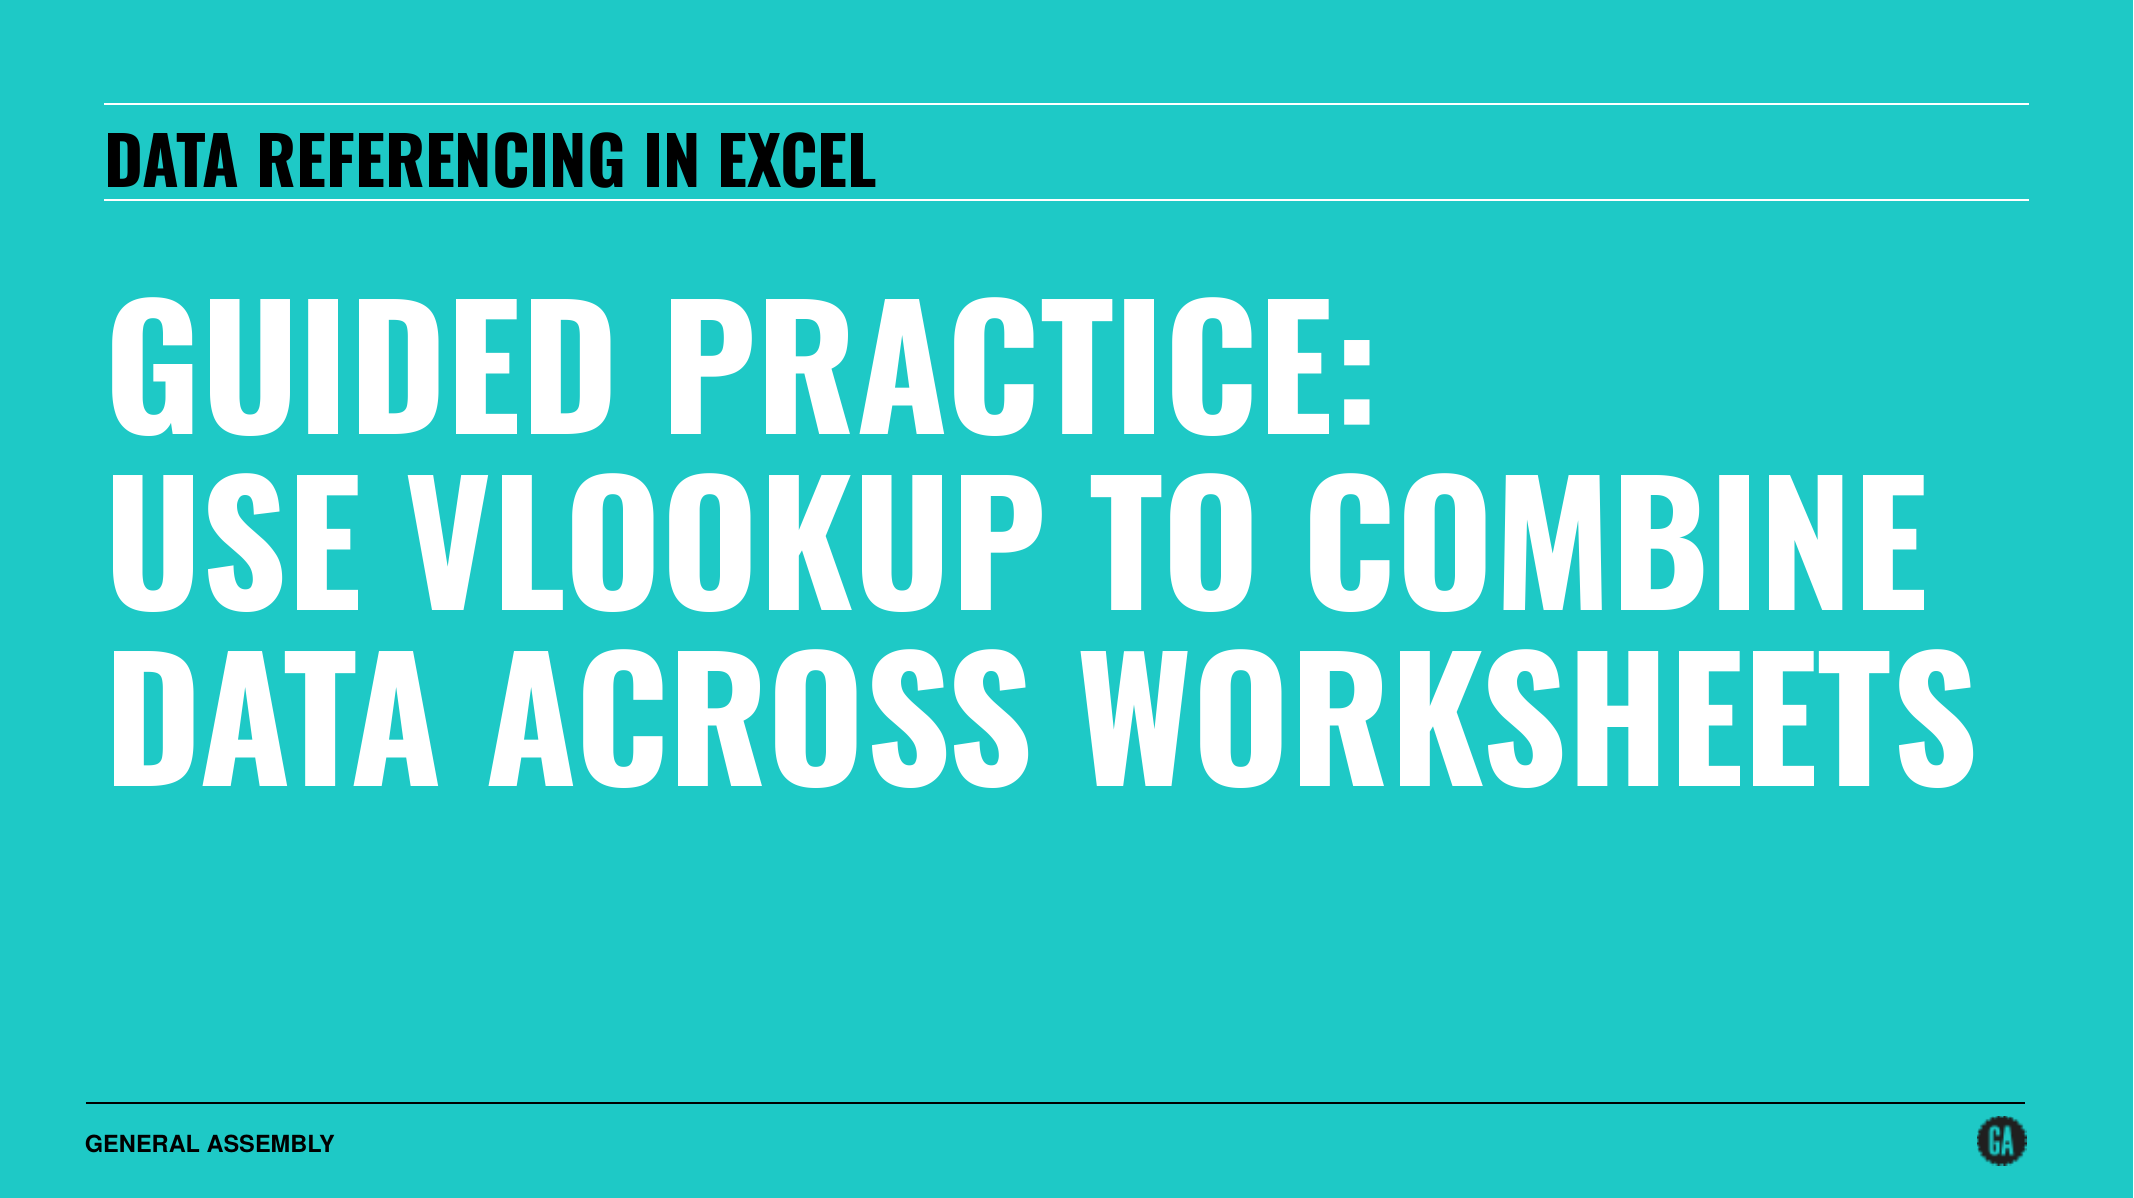

DATA REFERENCING IN EXCEL

GUIDED PRACTICE:
USE VLOOKUP TO COMBINE DATA ACROSS WORKSHEETS